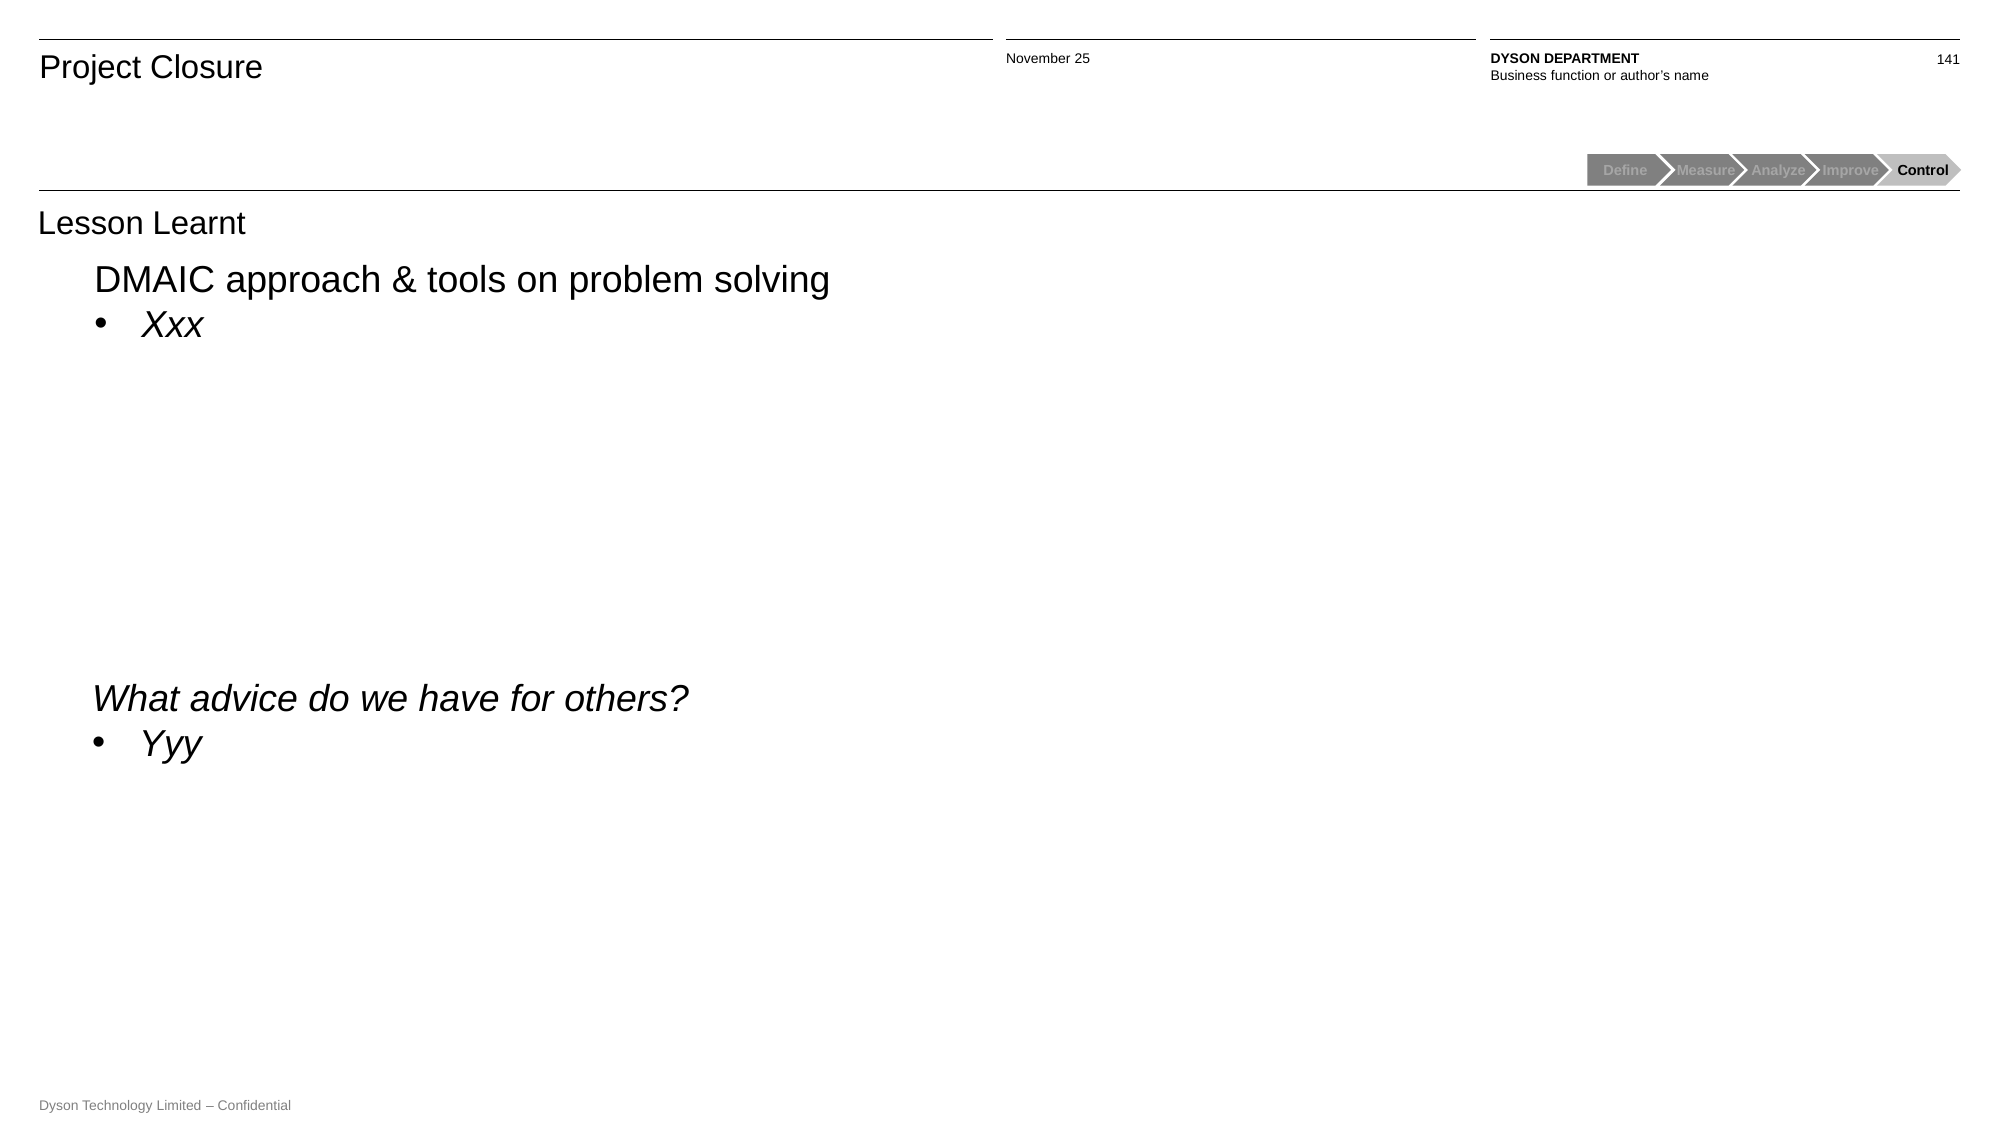

Project Closure
Define
  Measure
  Analyze
  Improve
  Control
Lesson Learnt
DMAIC approach & tools on problem solving
Xxx
What advice do we have for others?
Yyy